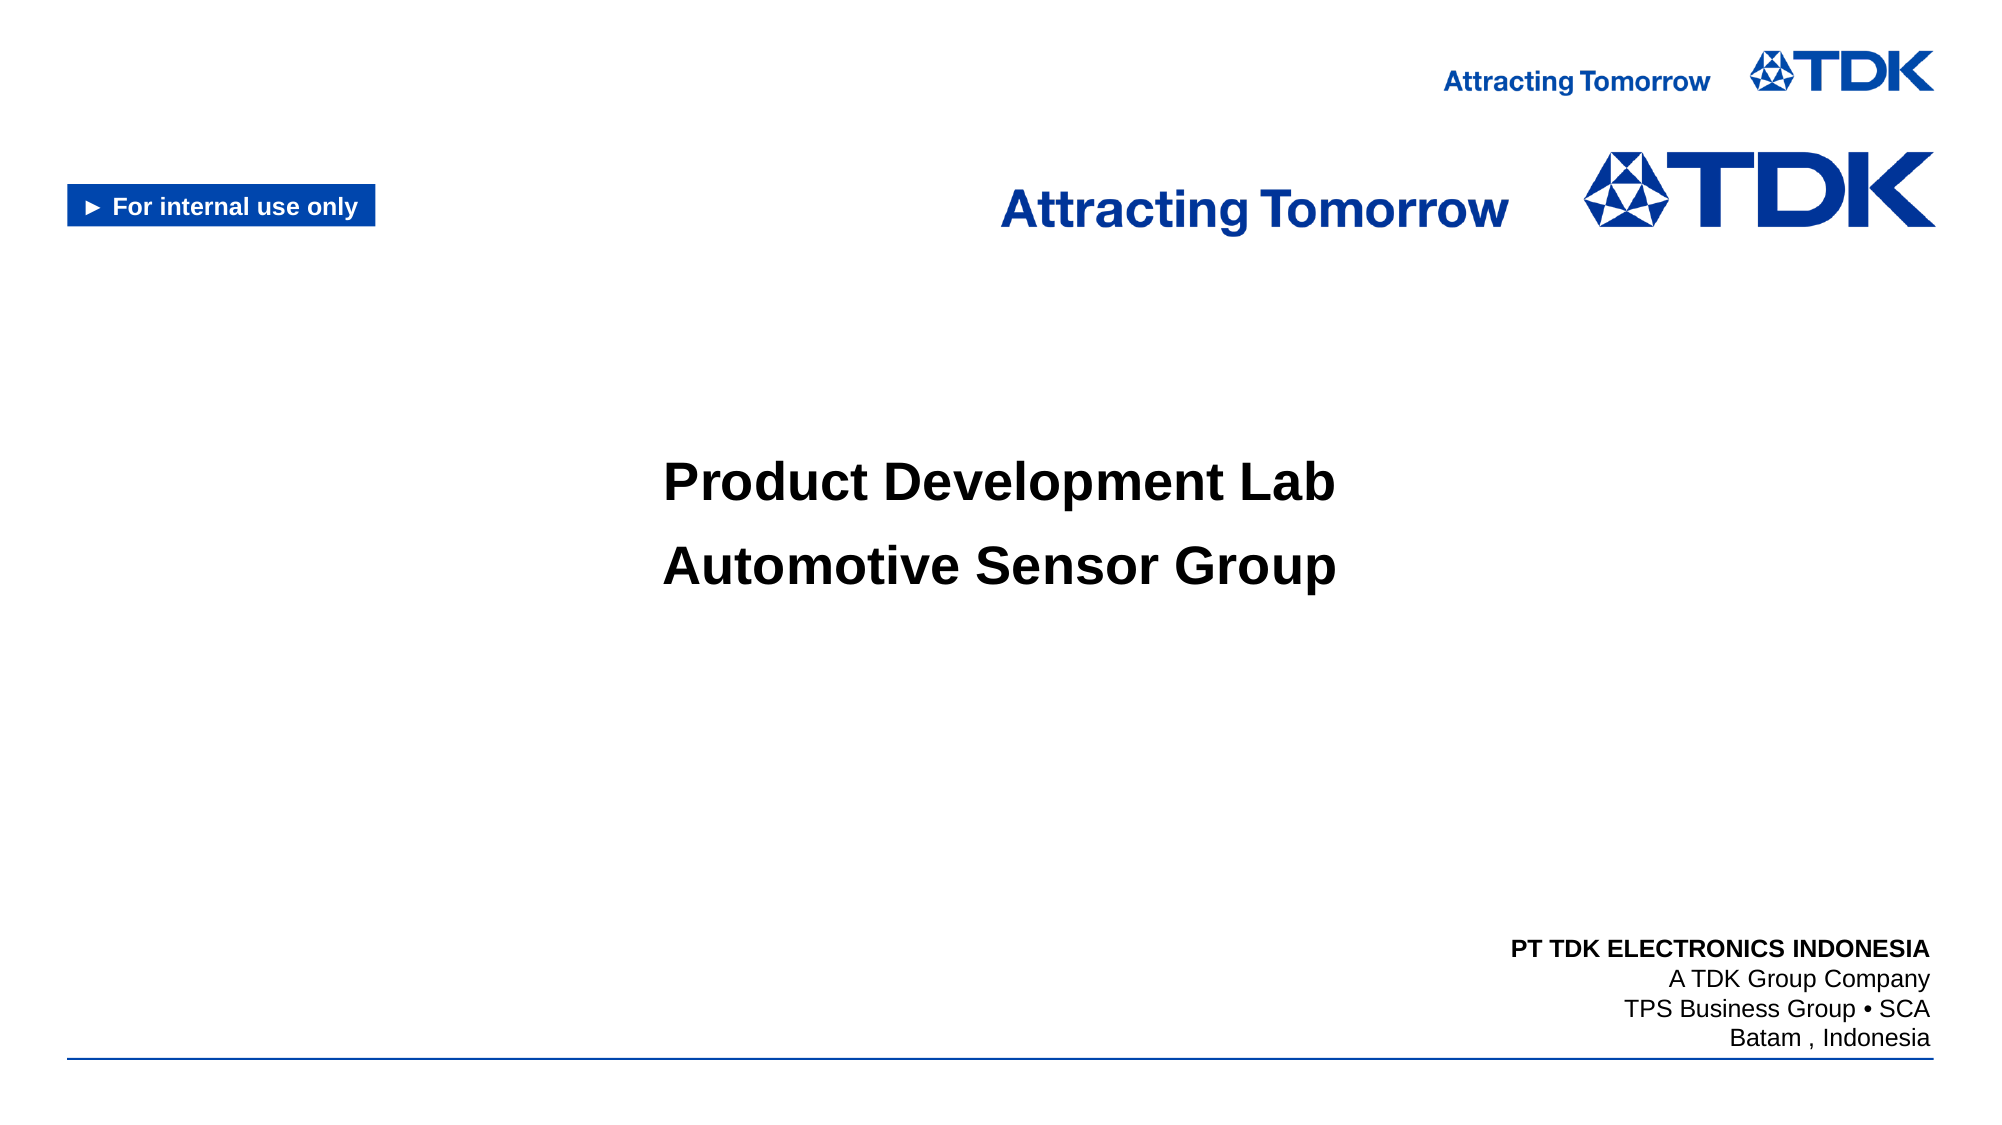

Product Development Lab
Automotive Sensor Group
PT TDK ELECTRONICS INDONESIA
A TDK Group Company  TPS Business Group • SCA
Batam , Indonesia